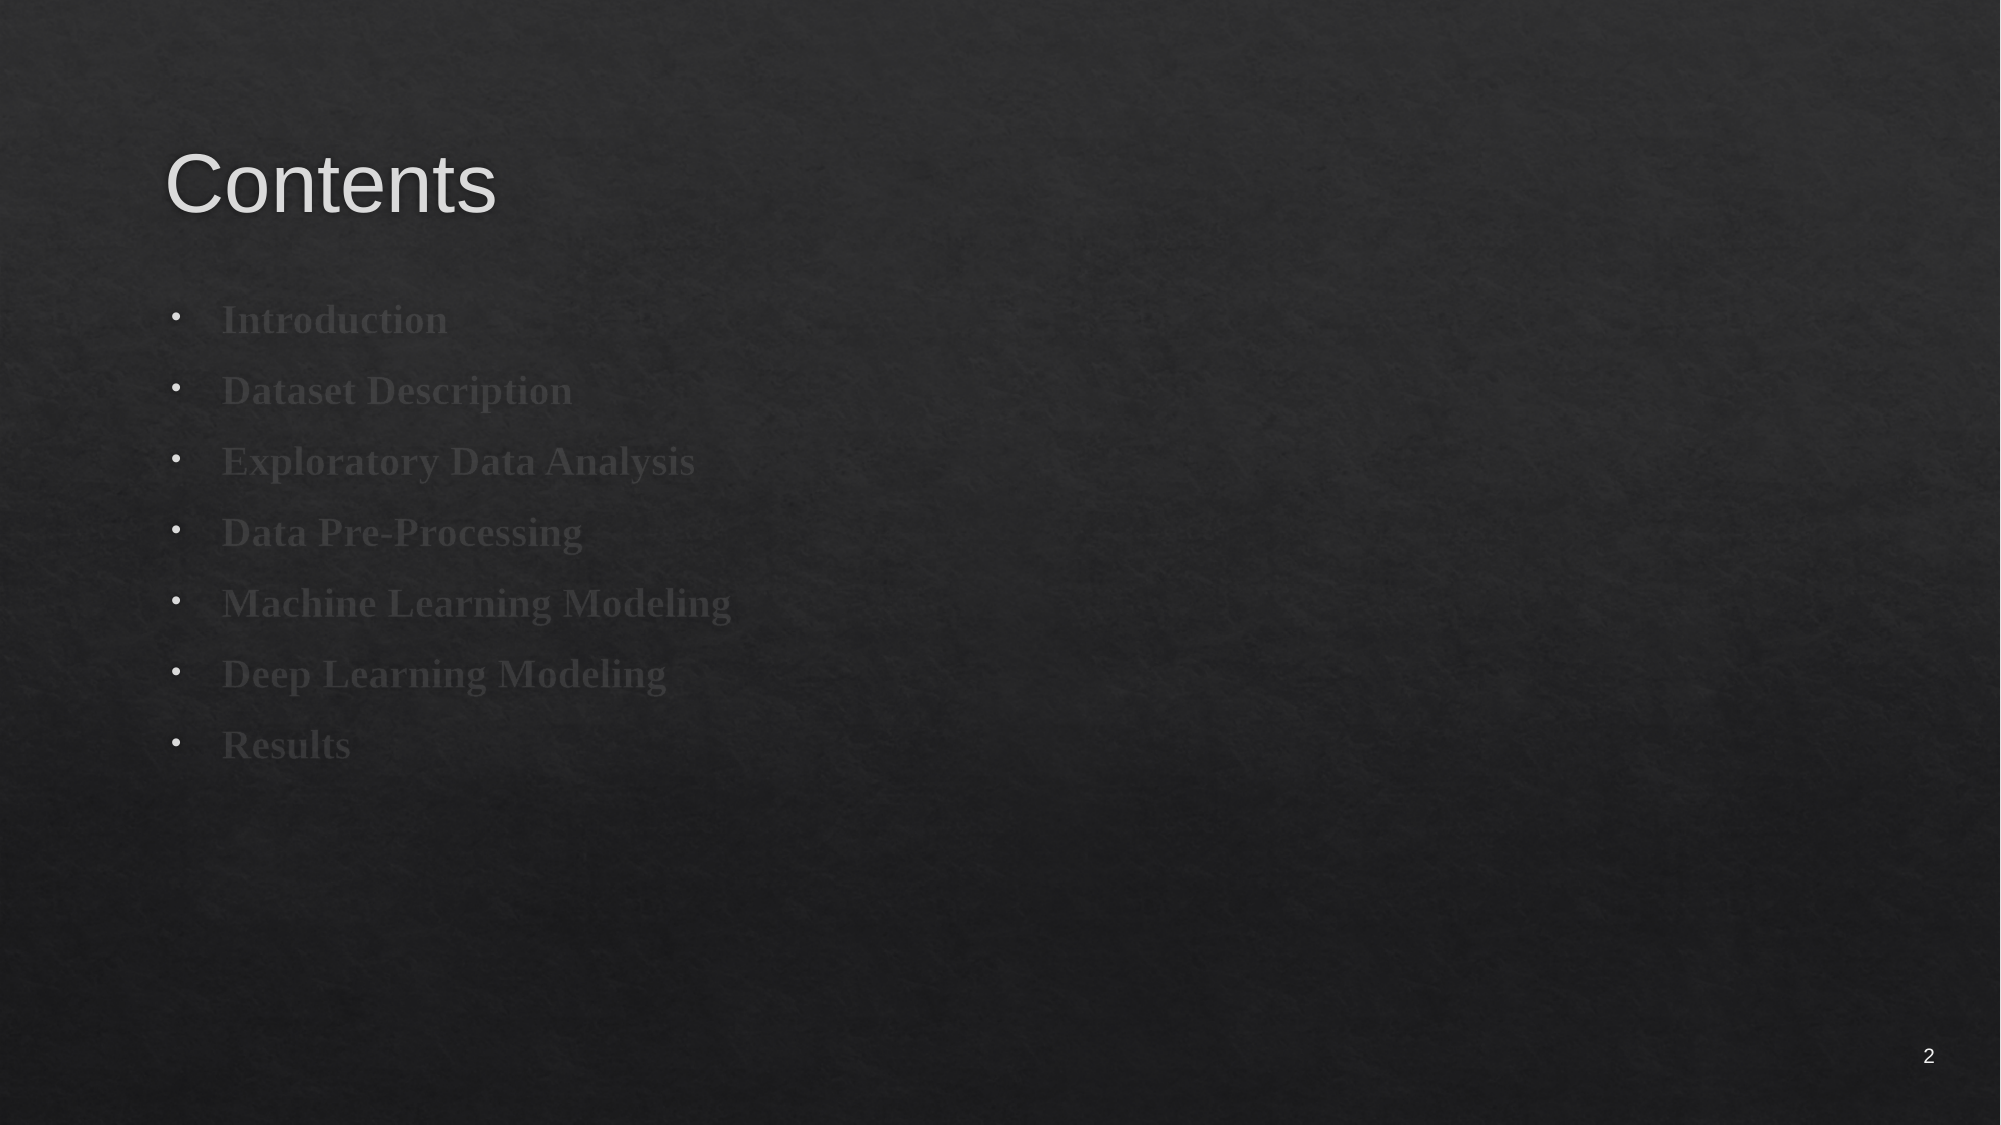

# Contents
Introduction
Dataset Description​
Exploratory Data Analysis​
Data Pre-Processing
Machine Learning Modeling
Deep Learning Modeling
Results
2